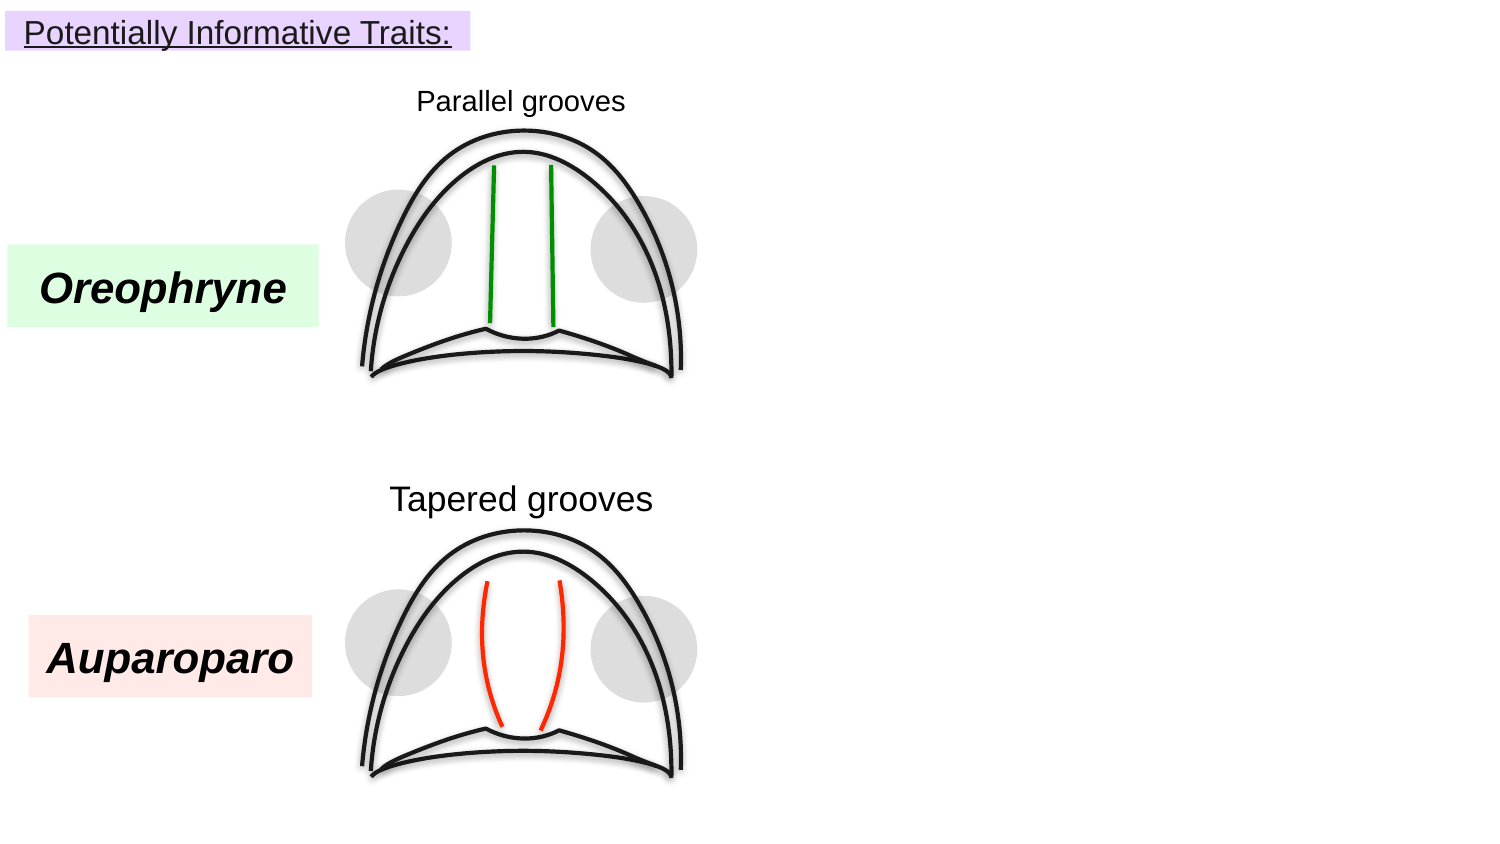

Potentially Informative Traits:
Parallel grooves

Oreophryne

Tapered grooves

Auparoparo